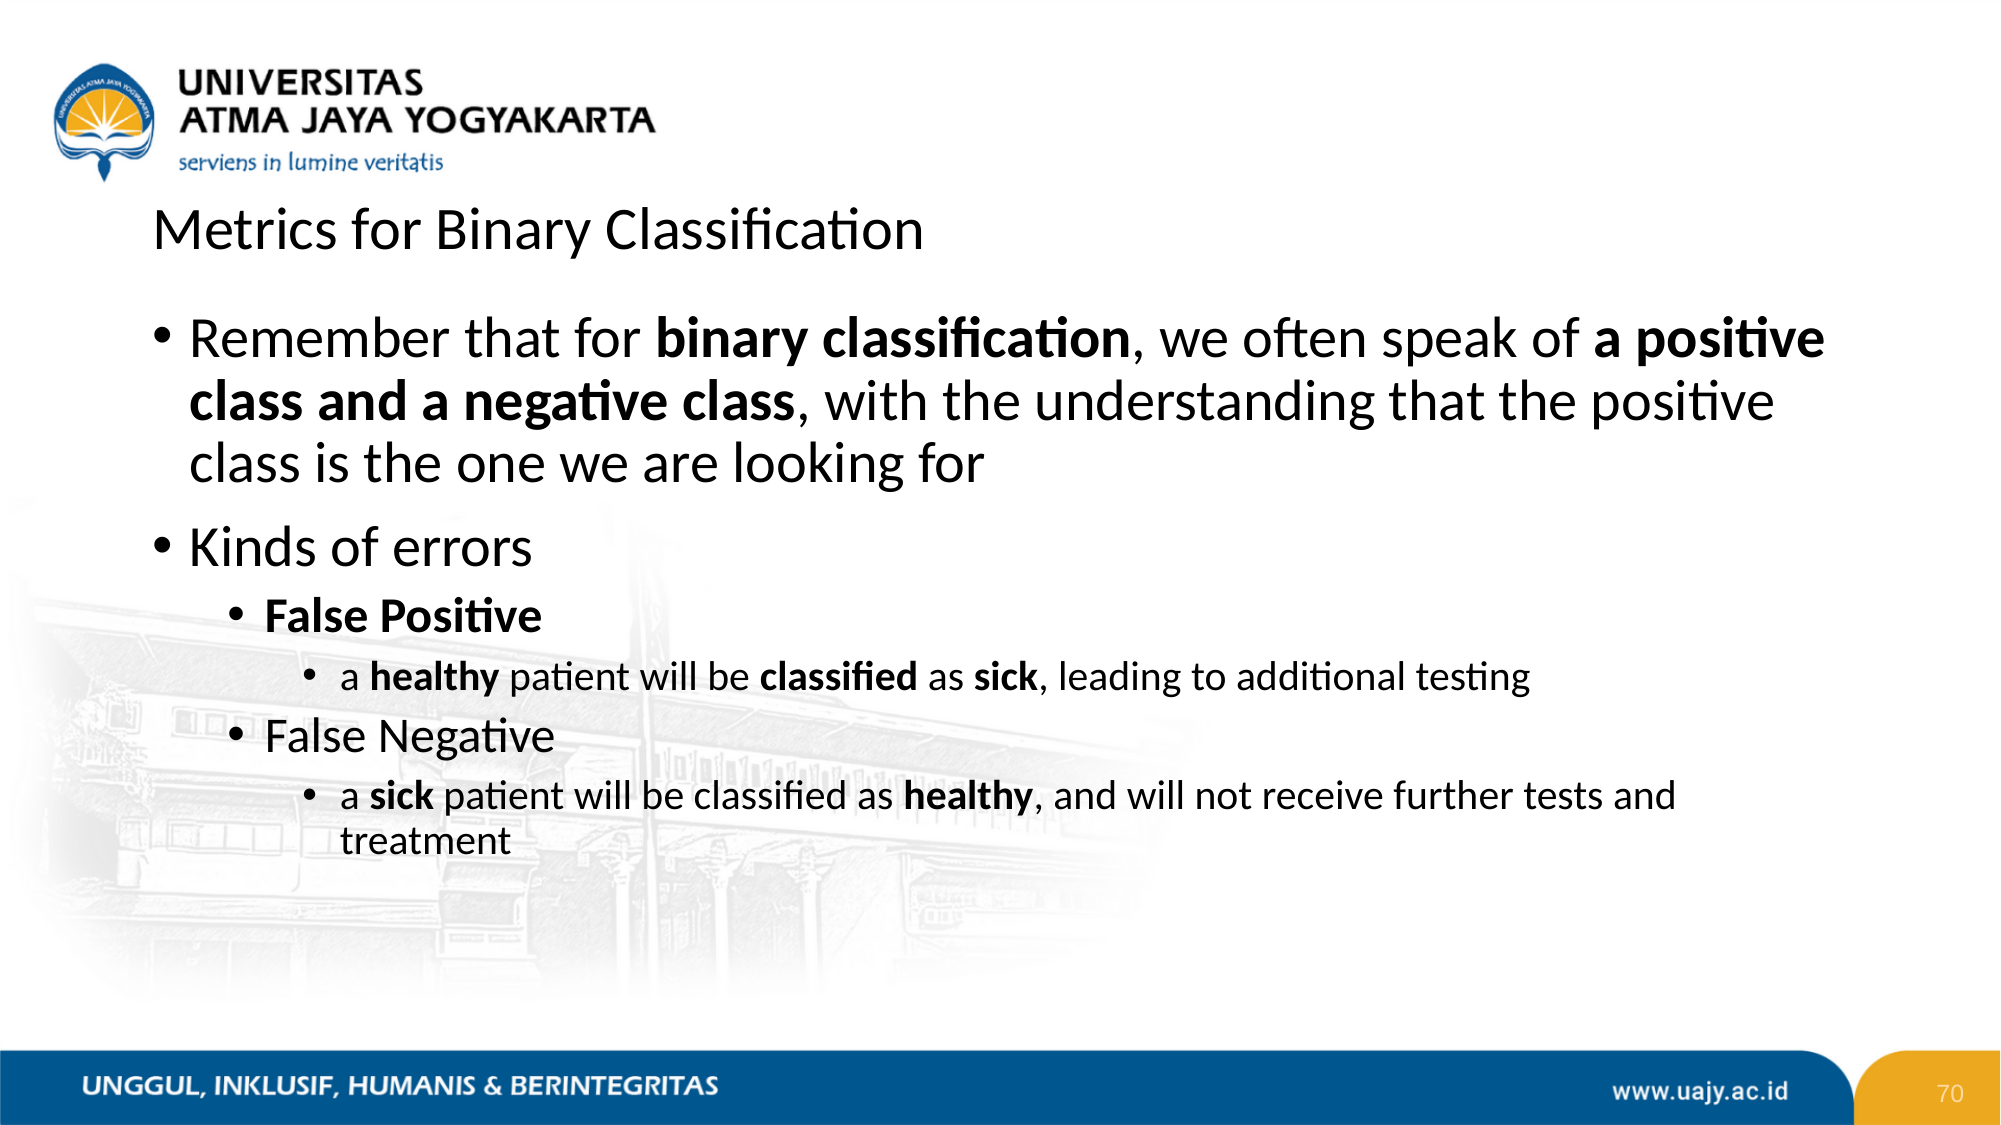

# Metrics for Binary Classification
Remember that for binary classification, we often speak of a positive class and a negative class, with the understanding that the positive class is the one we are looking for
Kinds of errors
False Positive
a healthy patient will be classified as sick, leading to additional testing
False Negative
a sick patient will be classified as healthy, and will not receive further tests and treatment

70